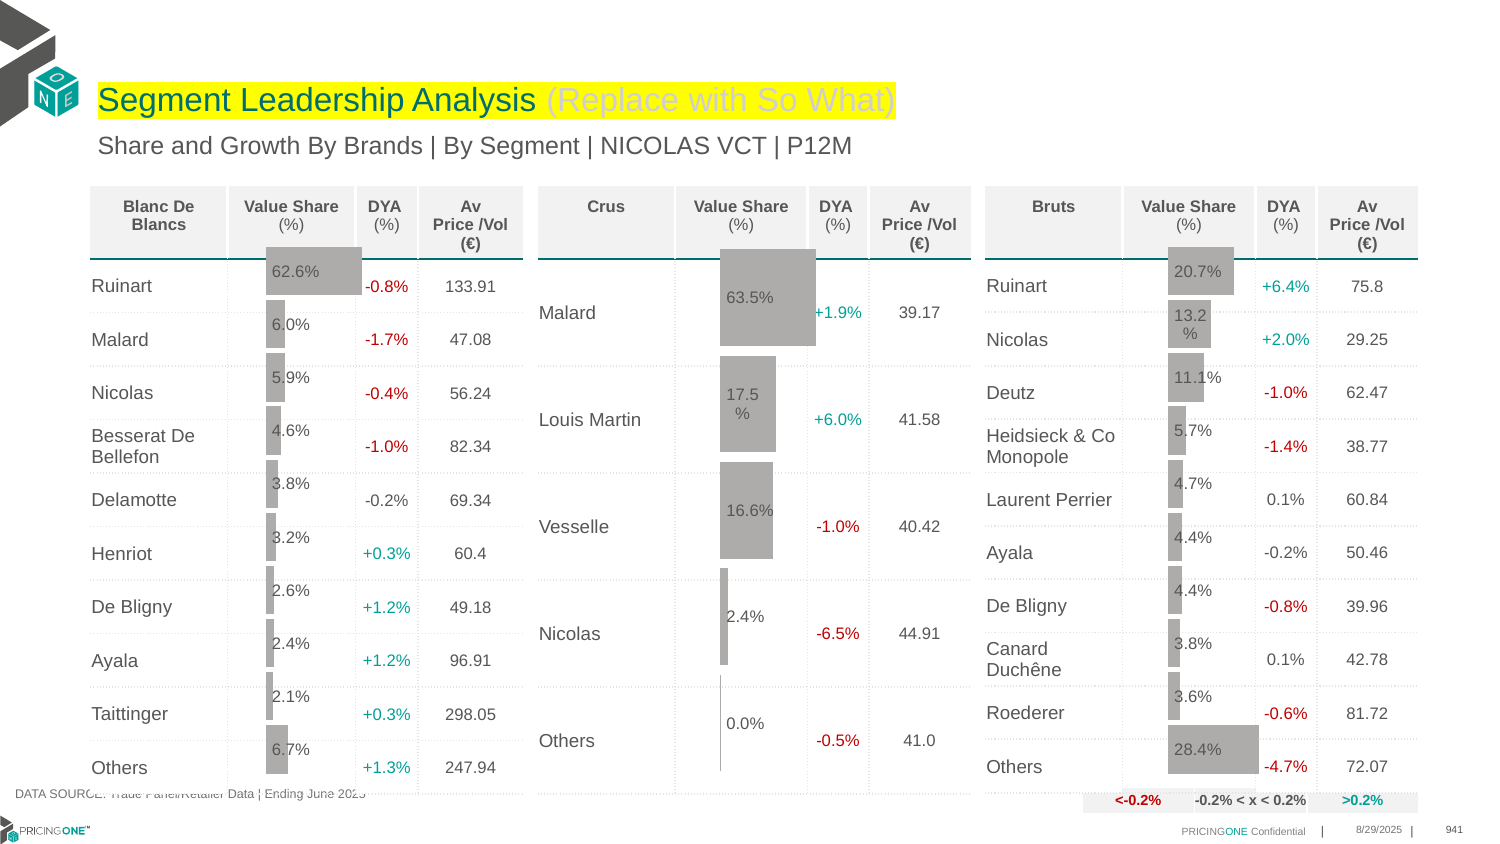

# Segment Leadership Analysis (Replace with So What)
Share and Growth By Brands | By Segment | NICOLAS VCT | P12M
| Crus | Value Share (%) | DYA (%) | Av Price /Vol (€) |
| --- | --- | --- | --- |
| Malard |  | +1.9% | 39.17 |
| Louis Martin |  | +6.0% | 41.58 |
| Vesselle |  | -1.0% | 40.42 |
| Nicolas |  | -6.5% | 44.91 |
| Others |  | -0.5% | 41.0 |
| Blanc De Blancs | Value Share (%) | DYA (%) | Av Price /Vol (€) |
| --- | --- | --- | --- |
| Ruinart |  | -0.8% | 133.91 |
| Malard |  | -1.7% | 47.08 |
| Nicolas |  | -0.4% | 56.24 |
| Besserat De Bellefon |  | -1.0% | 82.34 |
| Delamotte |  | -0.2% | 69.34 |
| Henriot |  | +0.3% | 60.4 |
| De Bligny |  | +1.2% | 49.18 |
| Ayala |  | +1.2% | 96.91 |
| Taittinger |  | +0.3% | 298.05 |
| Others |  | +1.3% | 247.94 |
| Bruts | Value Share (%) | DYA (%) | Av Price /Vol (€) |
| --- | --- | --- | --- |
| Ruinart |  | +6.4% | 75.8 |
| Nicolas |  | +2.0% | 29.25 |
| Deutz |  | -1.0% | 62.47 |
| Heidsieck & Co Monopole |  | -1.4% | 38.77 |
| Laurent Perrier |  | 0.1% | 60.84 |
| Ayala |  | -0.2% | 50.46 |
| De Bligny |  | -0.8% | 39.96 |
| Canard Duchêne |  | 0.1% | 42.78 |
| Roederer |  | -0.6% | 81.72 |
| Others |  | -4.7% | 72.07 |

### Chart

| Category | Blanc De Blancs | NICOLAS VCT |
|---|---|
|  | 0.626288685011301 |

### Chart

| Category | Crus | NICOLAS VCT |
|---|---|
|  | 0.6352034058656575 |

### Chart

| Category | Bruts | NICOLAS VCT |
|---|---|
|  | 0.20681157001213463 |
DATA SOURCE: Trade Panel/Retailer Data | Ending June 2025
| <-0.2% | -0.2% < x < 0.2% | >0.2% |
| --- | --- | --- |

8/29/2025
941